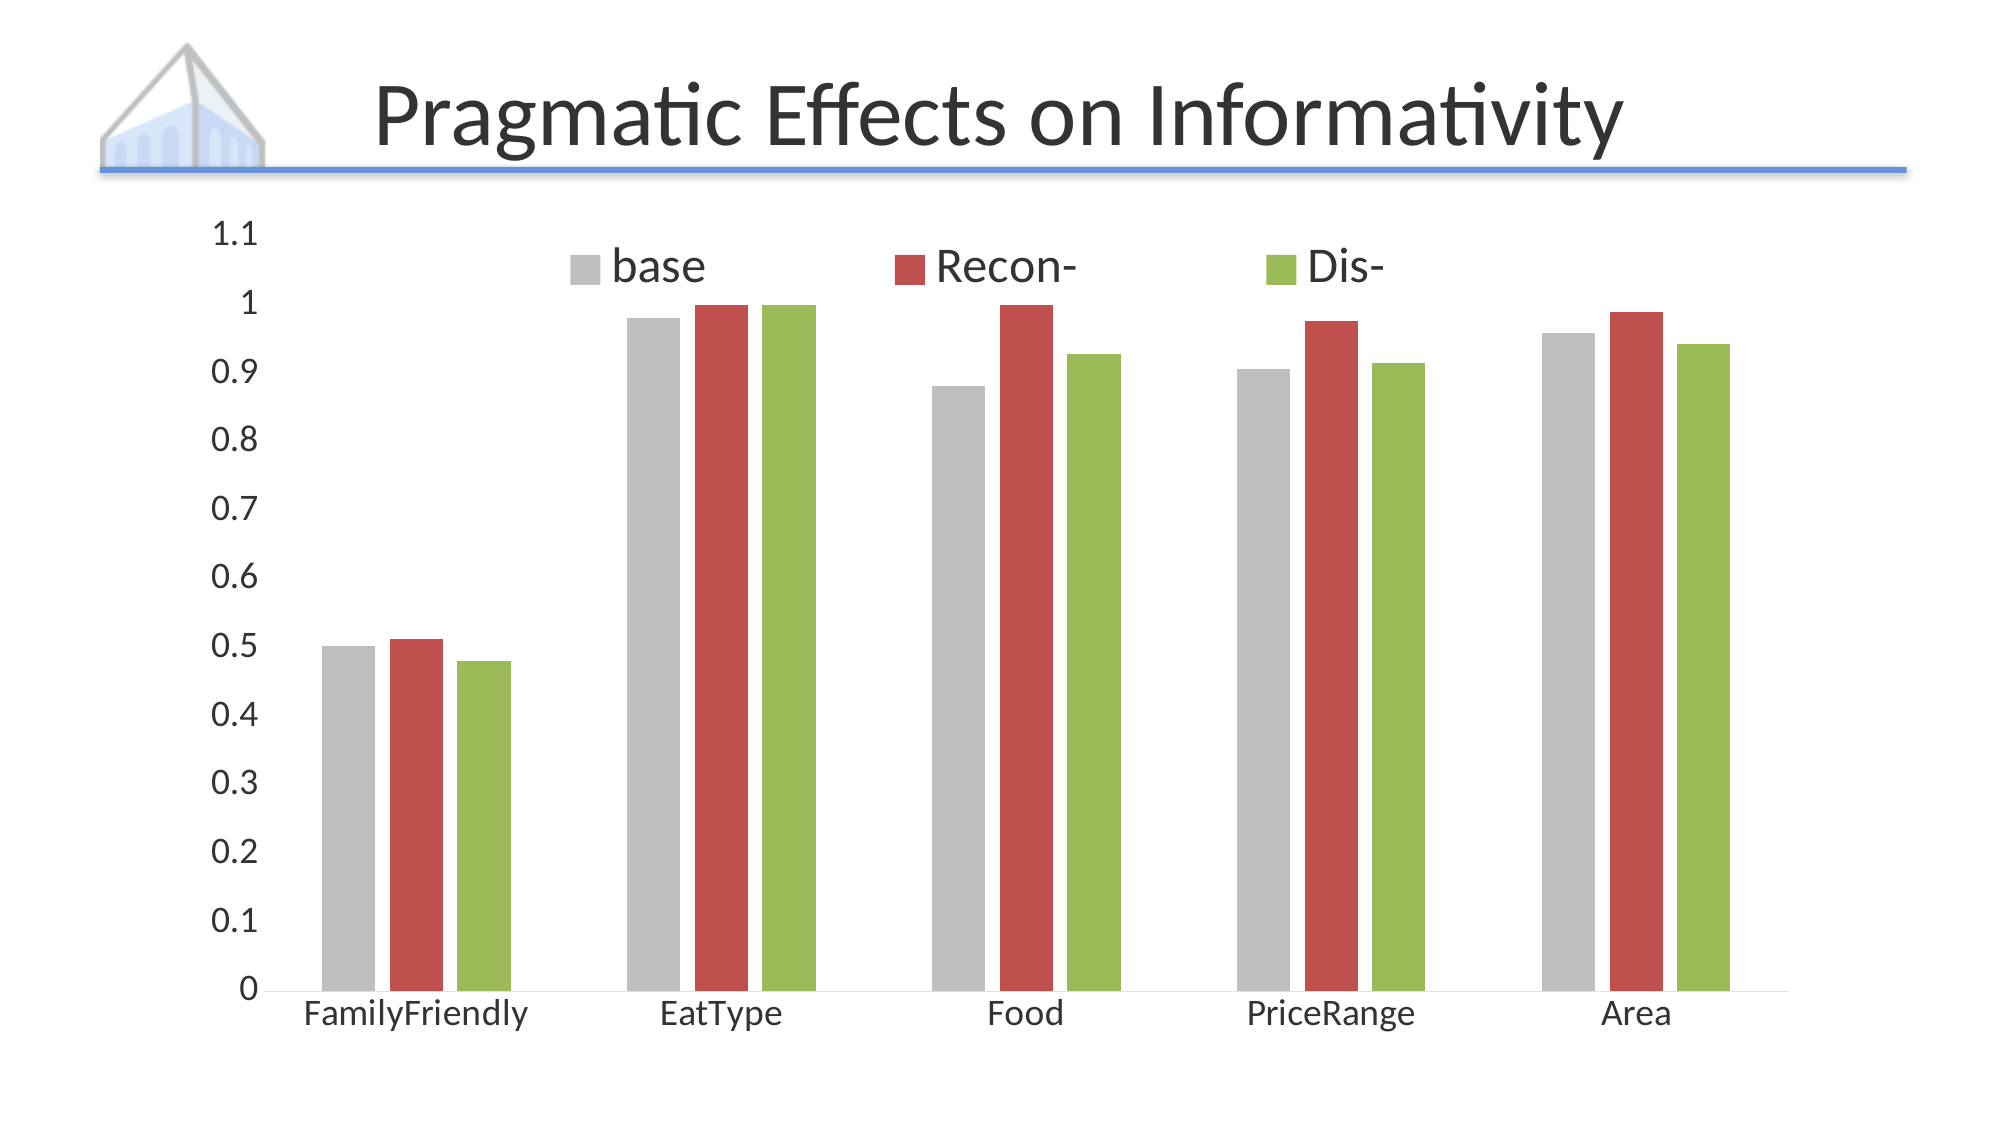

# Pragmatic Effects on Informativity

### Chart

| Category | base | Recon- | Dis- |
|---|---|---|---|
| FamilyFriendly | 0.503778337531486 | 0.513853904282115 | 0.481108312342569 |
| EatType | 0.980645161290322 | 1.0 | 1.0 |
| Food | 0.882222222222222 | 1.0 | 0.928888888888888 |
| PriceRange | 0.907514450867052 | 0.976878612716763 | 0.916184971098265 |
| Area | 0.959523809523809 | 0.99047619047619 | 0.942857142857142 |